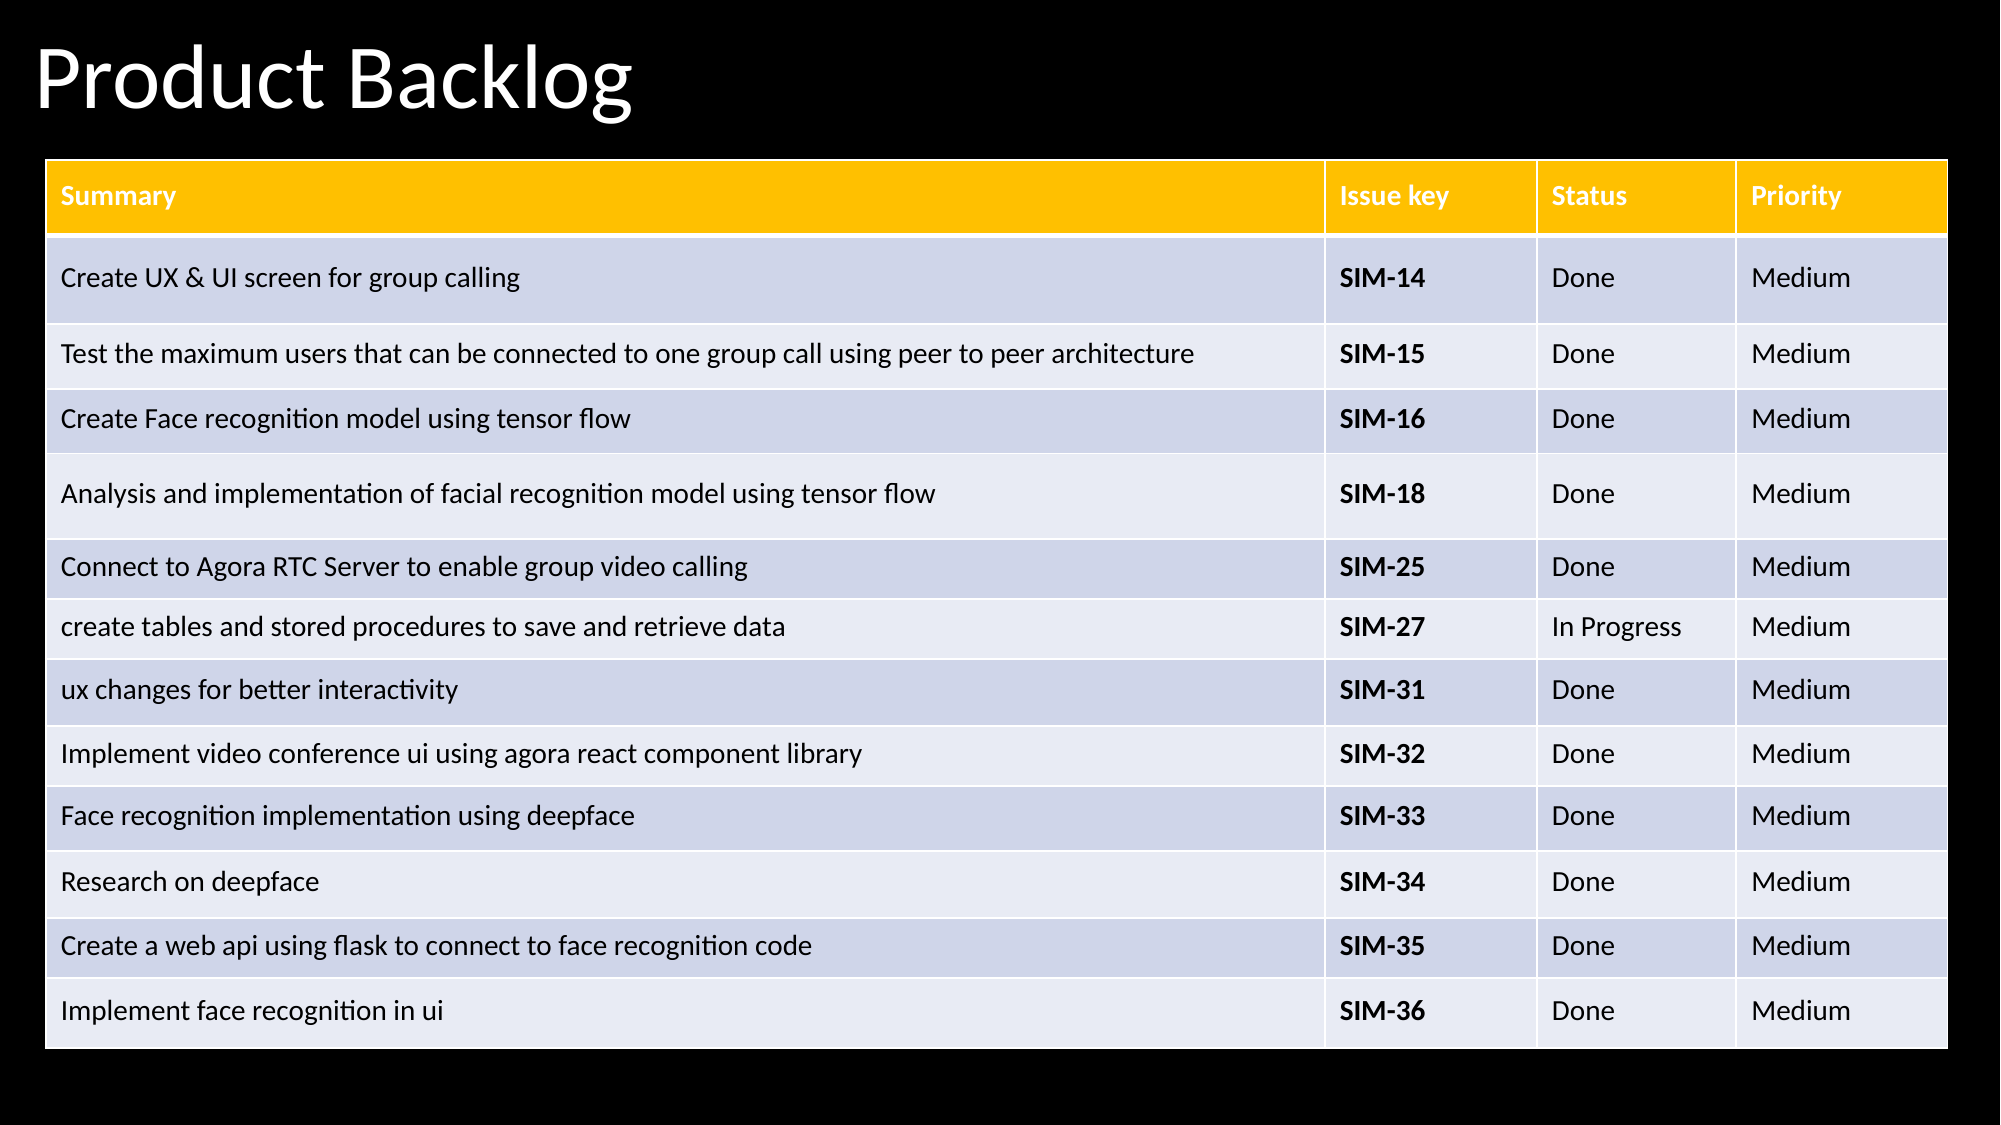

Product Backlog
| Summary | Issue key | Status | Priority |
| --- | --- | --- | --- |
| Create UX & UI screen for group calling | SIM-14 | Done | Medium |
| Test the maximum users that can be connected to one group call using peer to peer architecture | SIM-15 | Done | Medium |
| Create Face recognition model using tensor flow | SIM-16 | Done | Medium |
| Analysis and implementation of facial recognition model using tensor flow | SIM-18 | Done | Medium |
| Connect to Agora RTC Server to enable group video calling | SIM-25 | Done | Medium |
| create tables and stored procedures to save and retrieve data | SIM-27 | In Progress | Medium |
| ux changes for better interactivity | SIM-31 | Done | Medium |
| Implement video conference ui using agora react component library | SIM-32 | Done | Medium |
| Face recognition implementation using deepface | SIM-33 | Done | Medium |
| Research on deepface | SIM-34 | Done | Medium |
| Create a web api using flask to connect to face recognition code | SIM-35 | Done | Medium |
| Implement face recognition in ui | SIM-36 | Done | Medium |